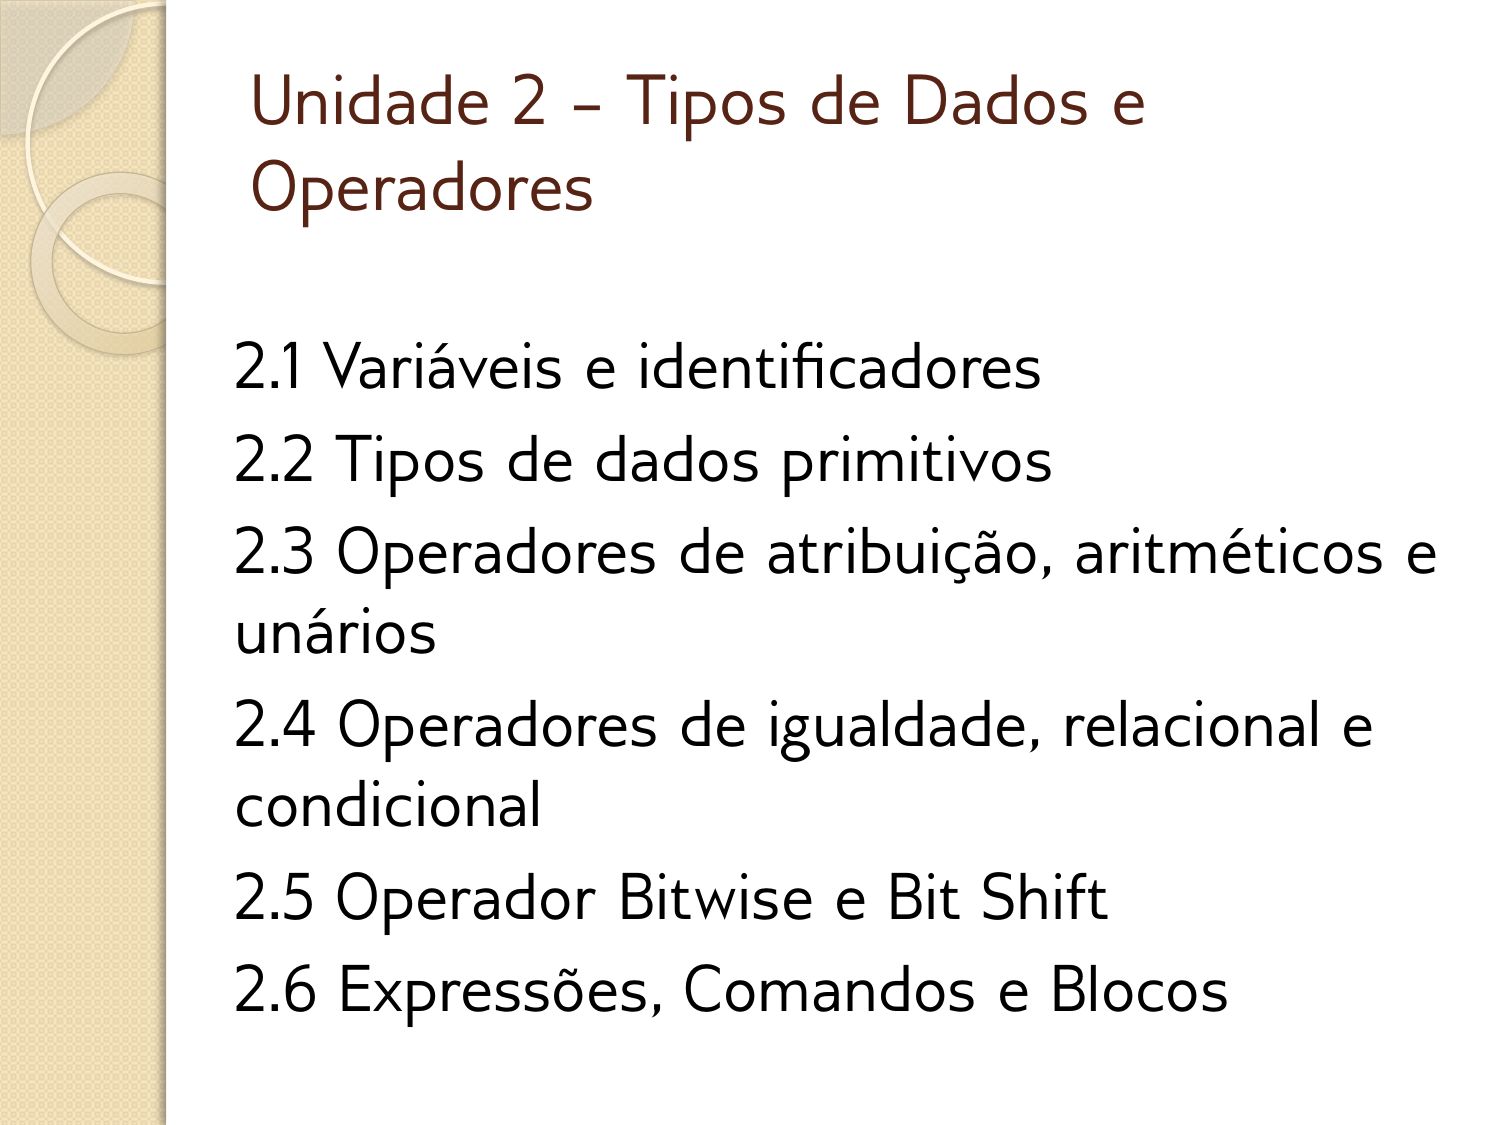

# Unidade 2 – Tipos de Dados e Operadores
2.1 Variáveis e identificadores
2.2 Tipos de dados primitivos
2.3 Operadores de atribuição, aritméticos e unários
2.4 Operadores de igualdade, relacional e condicional
2.5 Operador Bitwise e Bit Shift
2.6 Expressões, Comandos e Blocos